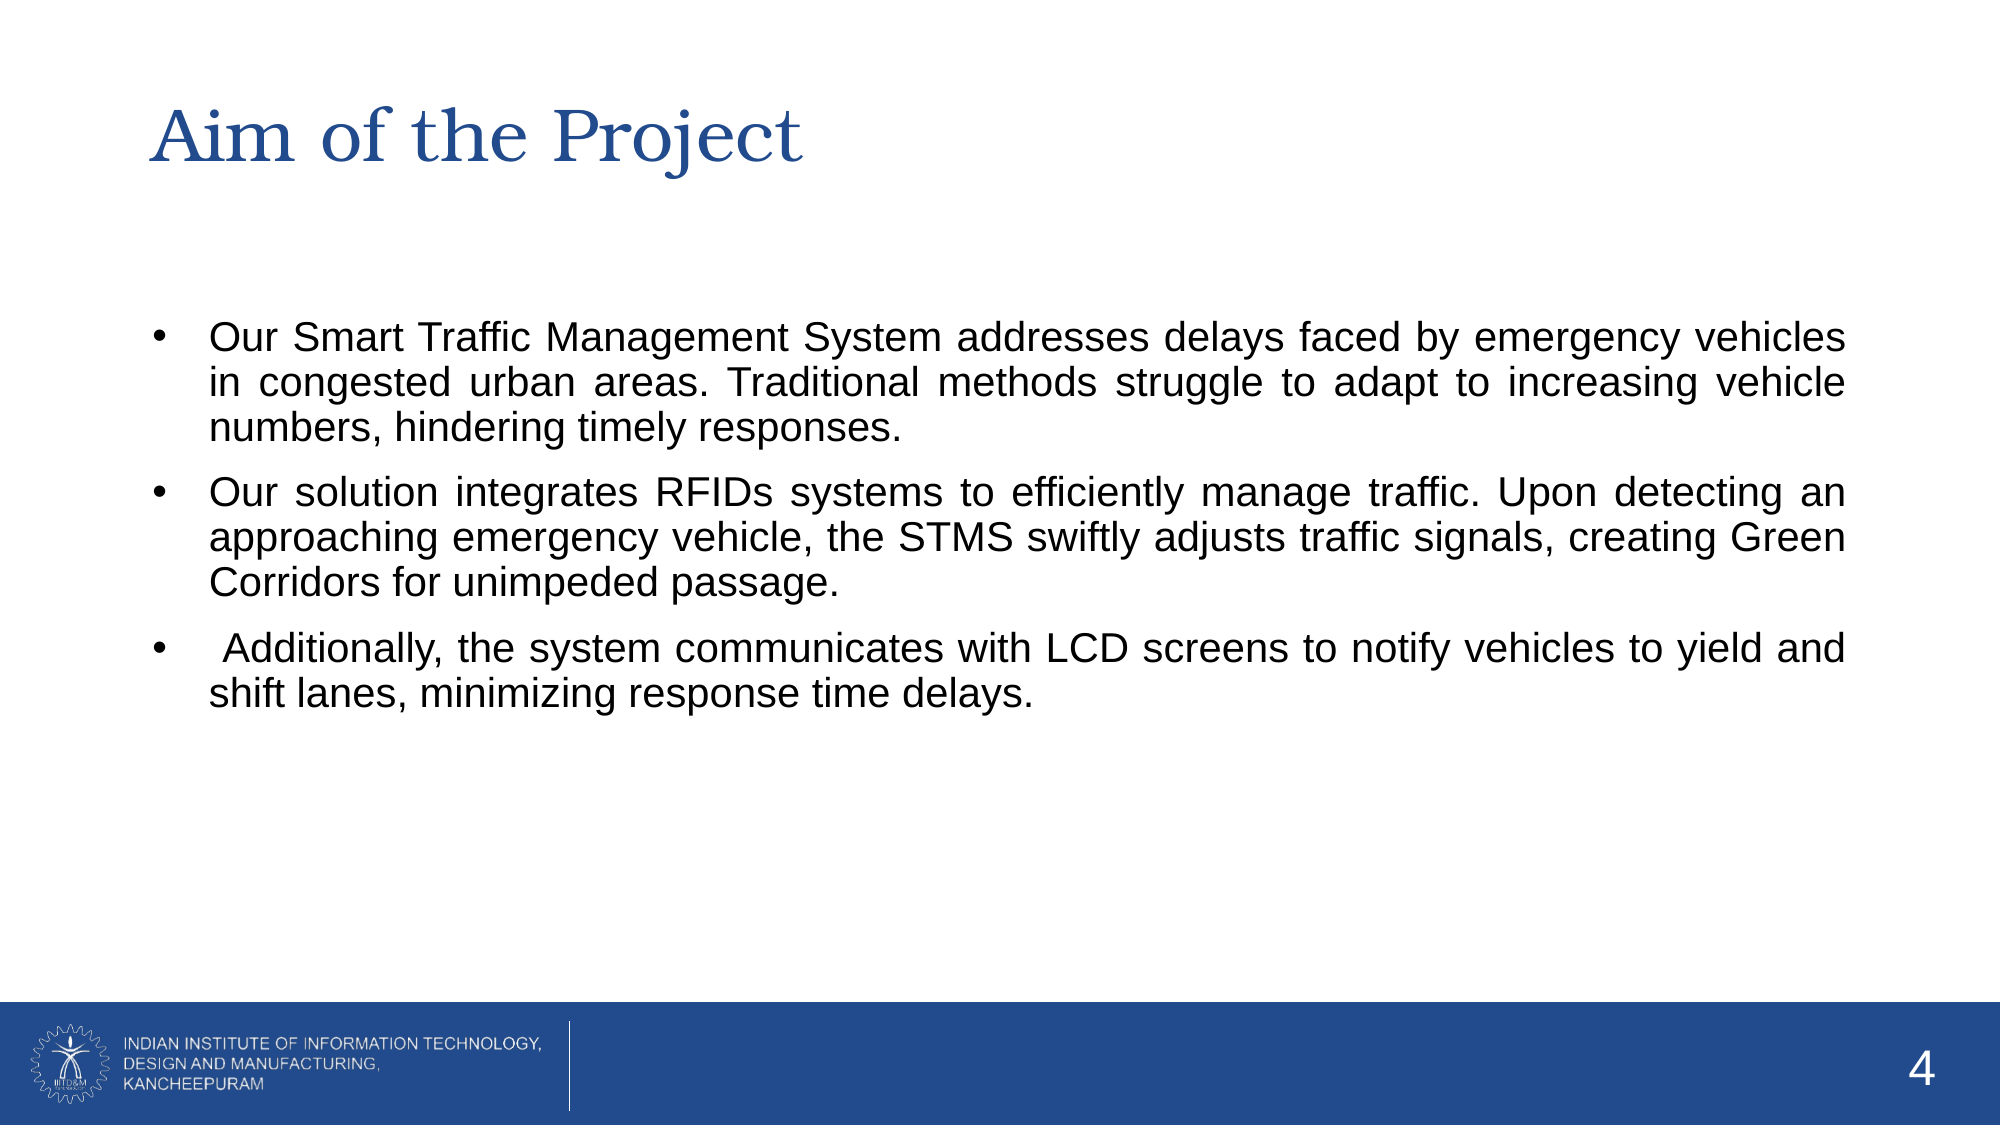

# Aim of the Project
Our Smart Traffic Management System addresses delays faced by emergency vehicles in congested urban areas. Traditional methods struggle to adapt to increasing vehicle numbers, hindering timely responses.
Our solution integrates RFIDs systems to efficiently manage traffic. Upon detecting an approaching emergency vehicle, the STMS swiftly adjusts traffic signals, creating Green Corridors for unimpeded passage.
 Additionally, the system communicates with LCD screens to notify vehicles to yield and shift lanes, minimizing response time delays.
4